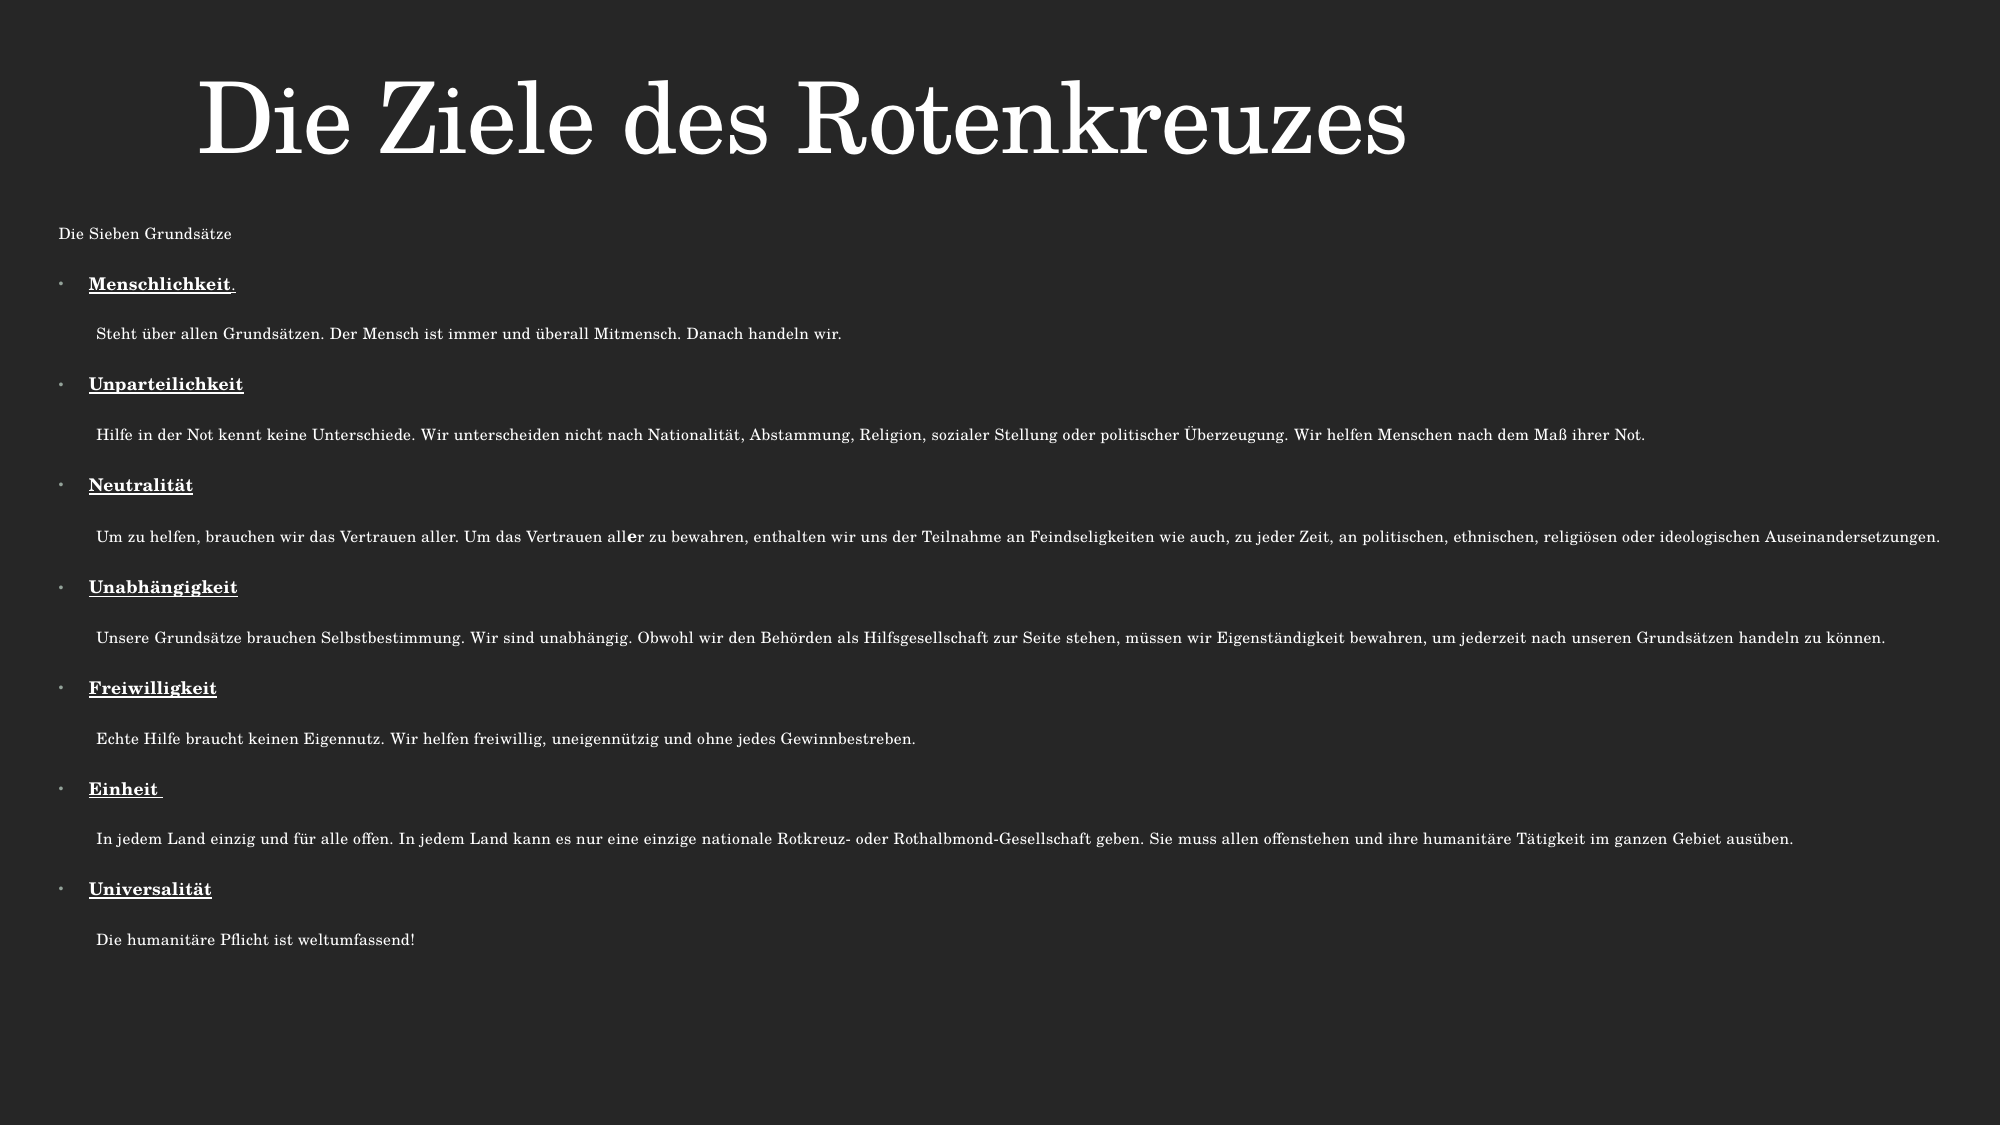

# Die Ziele des Rotenkreuzes
Die Sieben Grundsätze
Menschlichkeit.
        Steht über allen Grundsätzen. Der Mensch ist immer und überall Mitmensch. Danach handeln wir.
Unparteilichkeit
        Hilfe in der Not kennt keine Unterschiede. Wir unterscheiden nicht nach Nationalität, Abstammung, Religion, sozialer Stellung oder politischer Überzeugung. Wir helfen Menschen nach dem Maß ihrer Not.
Neutralität
        Um zu helfen, brauchen wir das Vertrauen aller. Um das Vertrauen aller zu bewahren, enthalten wir uns der Teilnahme an Feindseligkeiten wie auch, zu jeder Zeit, an politischen, ethnischen, religiösen oder ideologischen Auseinandersetzungen.
Unabhängigkeit
        Unsere Grundsätze brauchen Selbstbestimmung. Wir sind unabhängig. Obwohl wir den Behörden als Hilfsgesellschaft zur Seite stehen, müssen wir Eigenständigkeit bewahren, um jederzeit nach unseren Grundsätzen handeln zu können.
Freiwilligkeit
        Echte Hilfe braucht keinen Eigennutz. Wir helfen freiwillig, uneigennützig und ohne jedes Gewinnbestreben.
Einheit
        In jedem Land einzig und für alle offen. In jedem Land kann es nur eine einzige nationale Rotkreuz- oder Rothalbmond-Gesellschaft geben. Sie muss allen offenstehen und ihre humanitäre Tätigkeit im ganzen Gebiet ausüben.
Universalität
        Die humanitäre Pflicht ist weltumfassend!